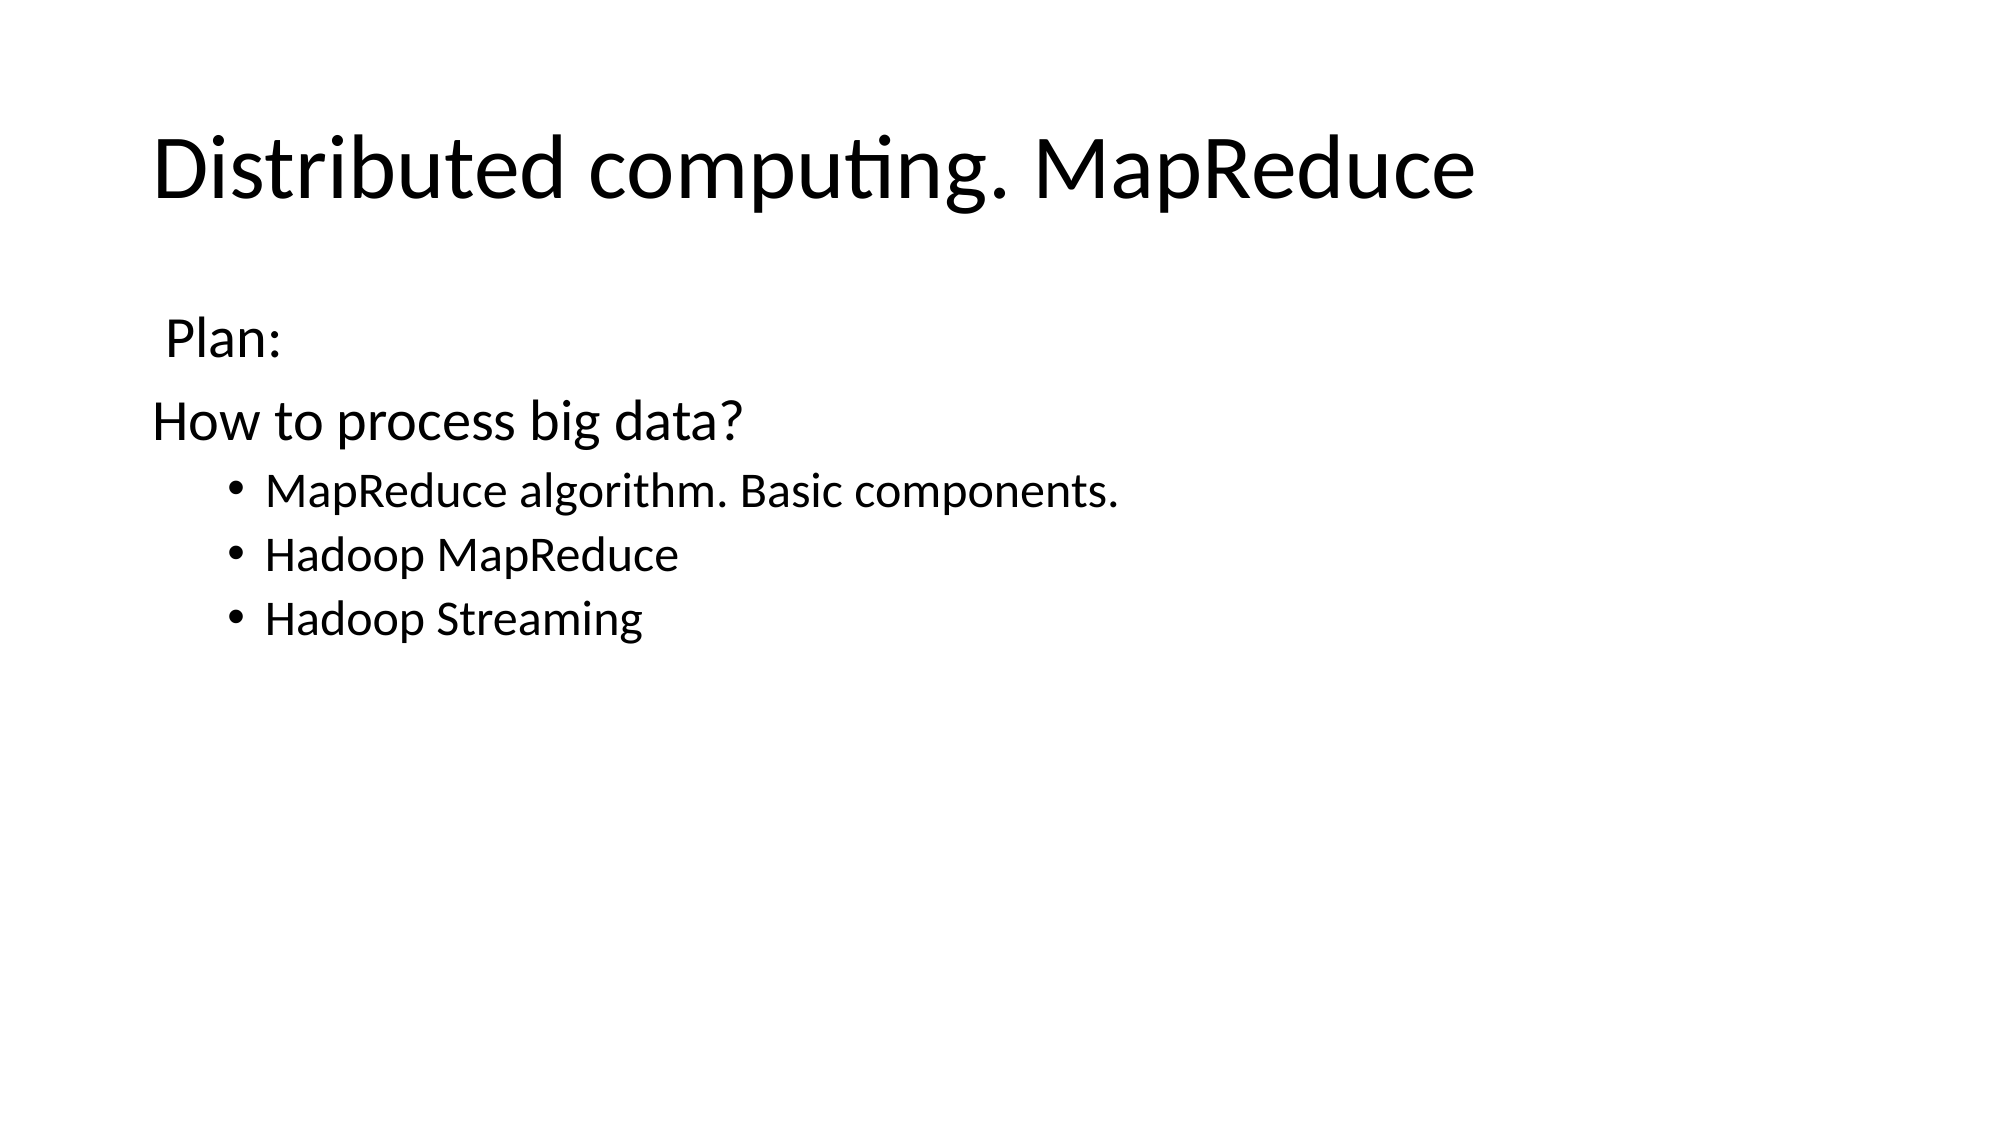

# Distributed computing. MapReduce
 Plan:
How to process big data?
MapReduce algorithm. Basic components.
Hadoop MapReduce
Hadoop Streaming